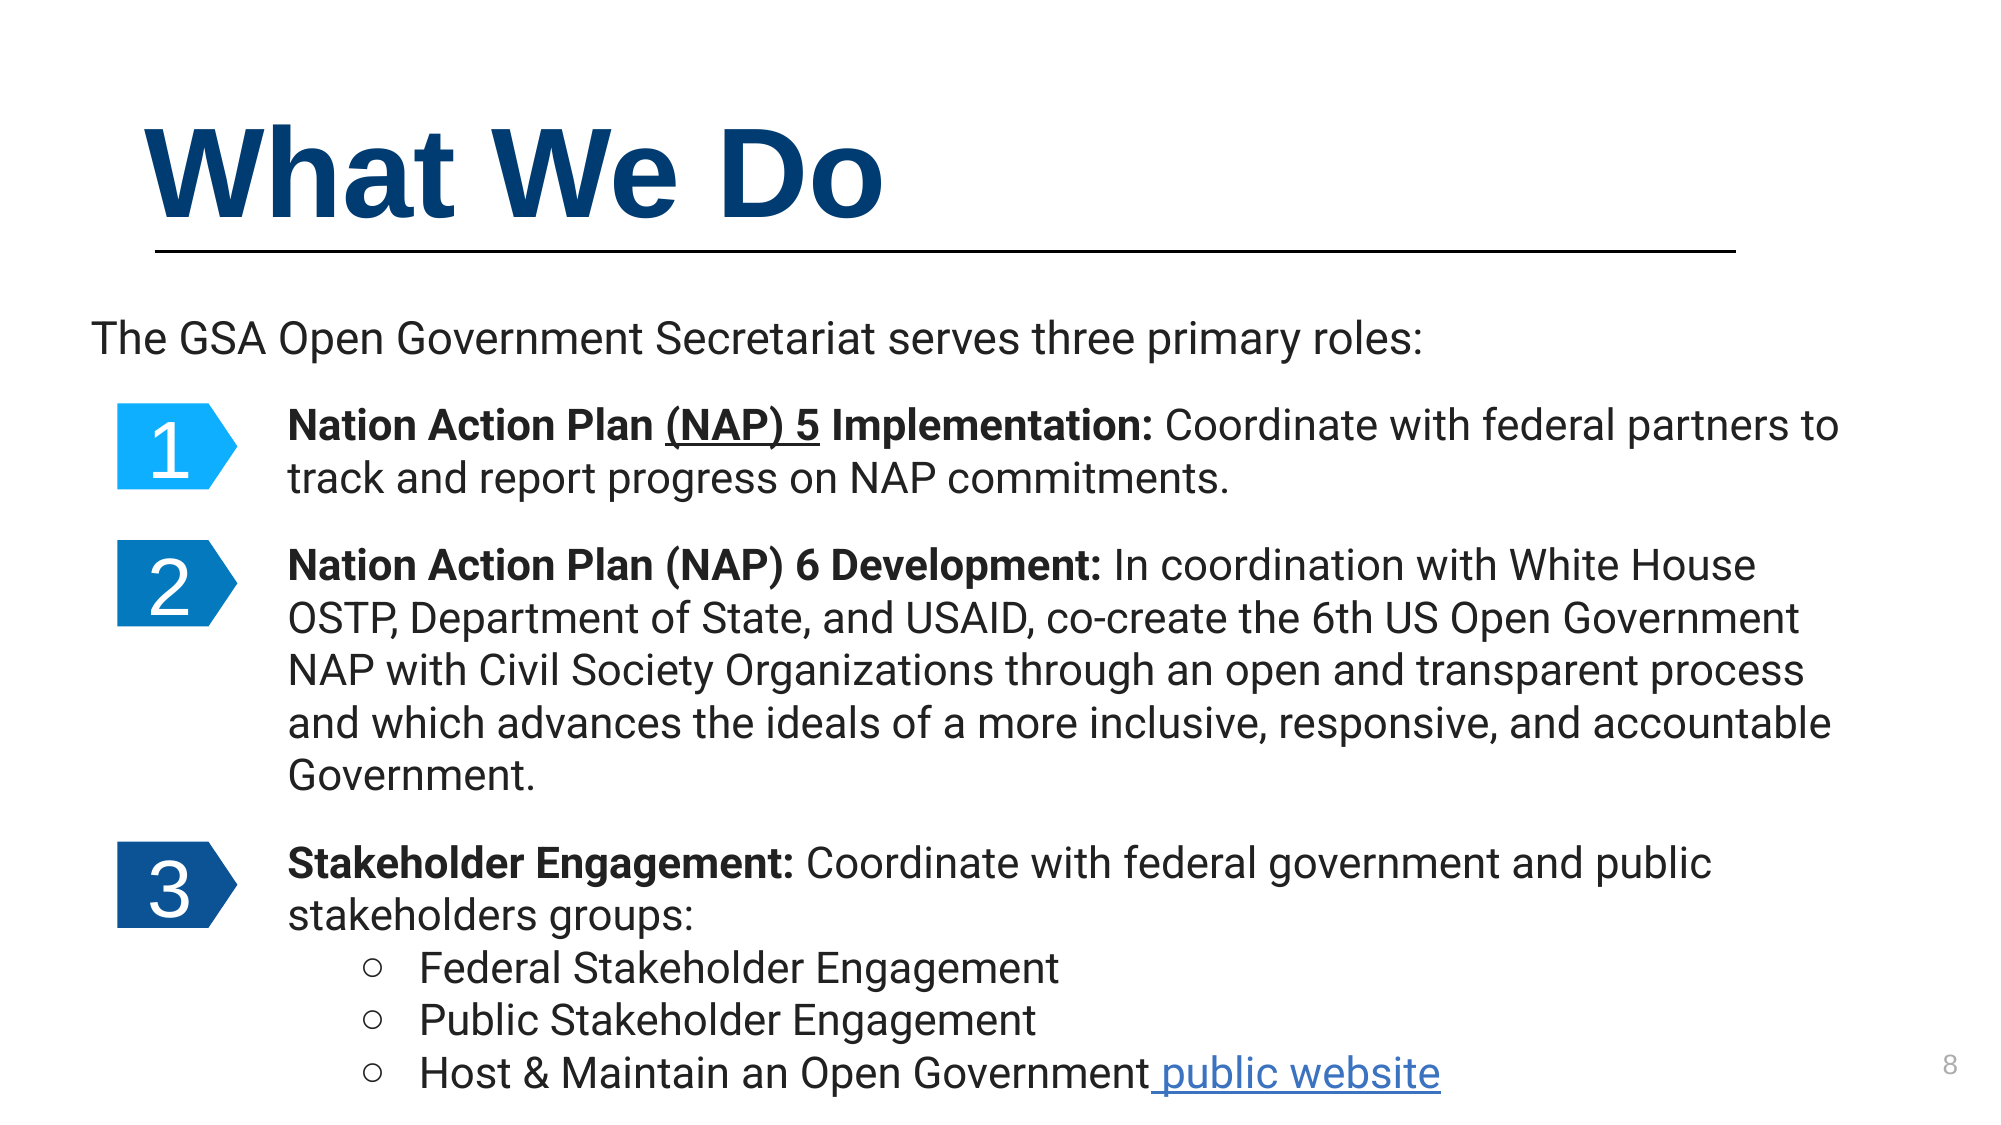

# What We Do
The GSA Open Government Secretariat serves three primary roles:

Nation Action Plan (NAP) 5 Implementation: Coordinate with federal partners to track and report progress on NAP commitments.

Nation Action Plan (NAP) 6 Development: In coordination with White House OSTP, Department of State, and USAID, co-create the 6th US Open Government NAP with Civil Society Organizations through an open and transparent process and which advances the ideals of a more inclusive, responsive, and accountable Government.

Stakeholder Engagement: Coordinate with federal government and public stakeholders groups:
Federal Stakeholder Engagement
Public Stakeholder Engagement
Host & Maintain an Open Government public website
1
2
3
8